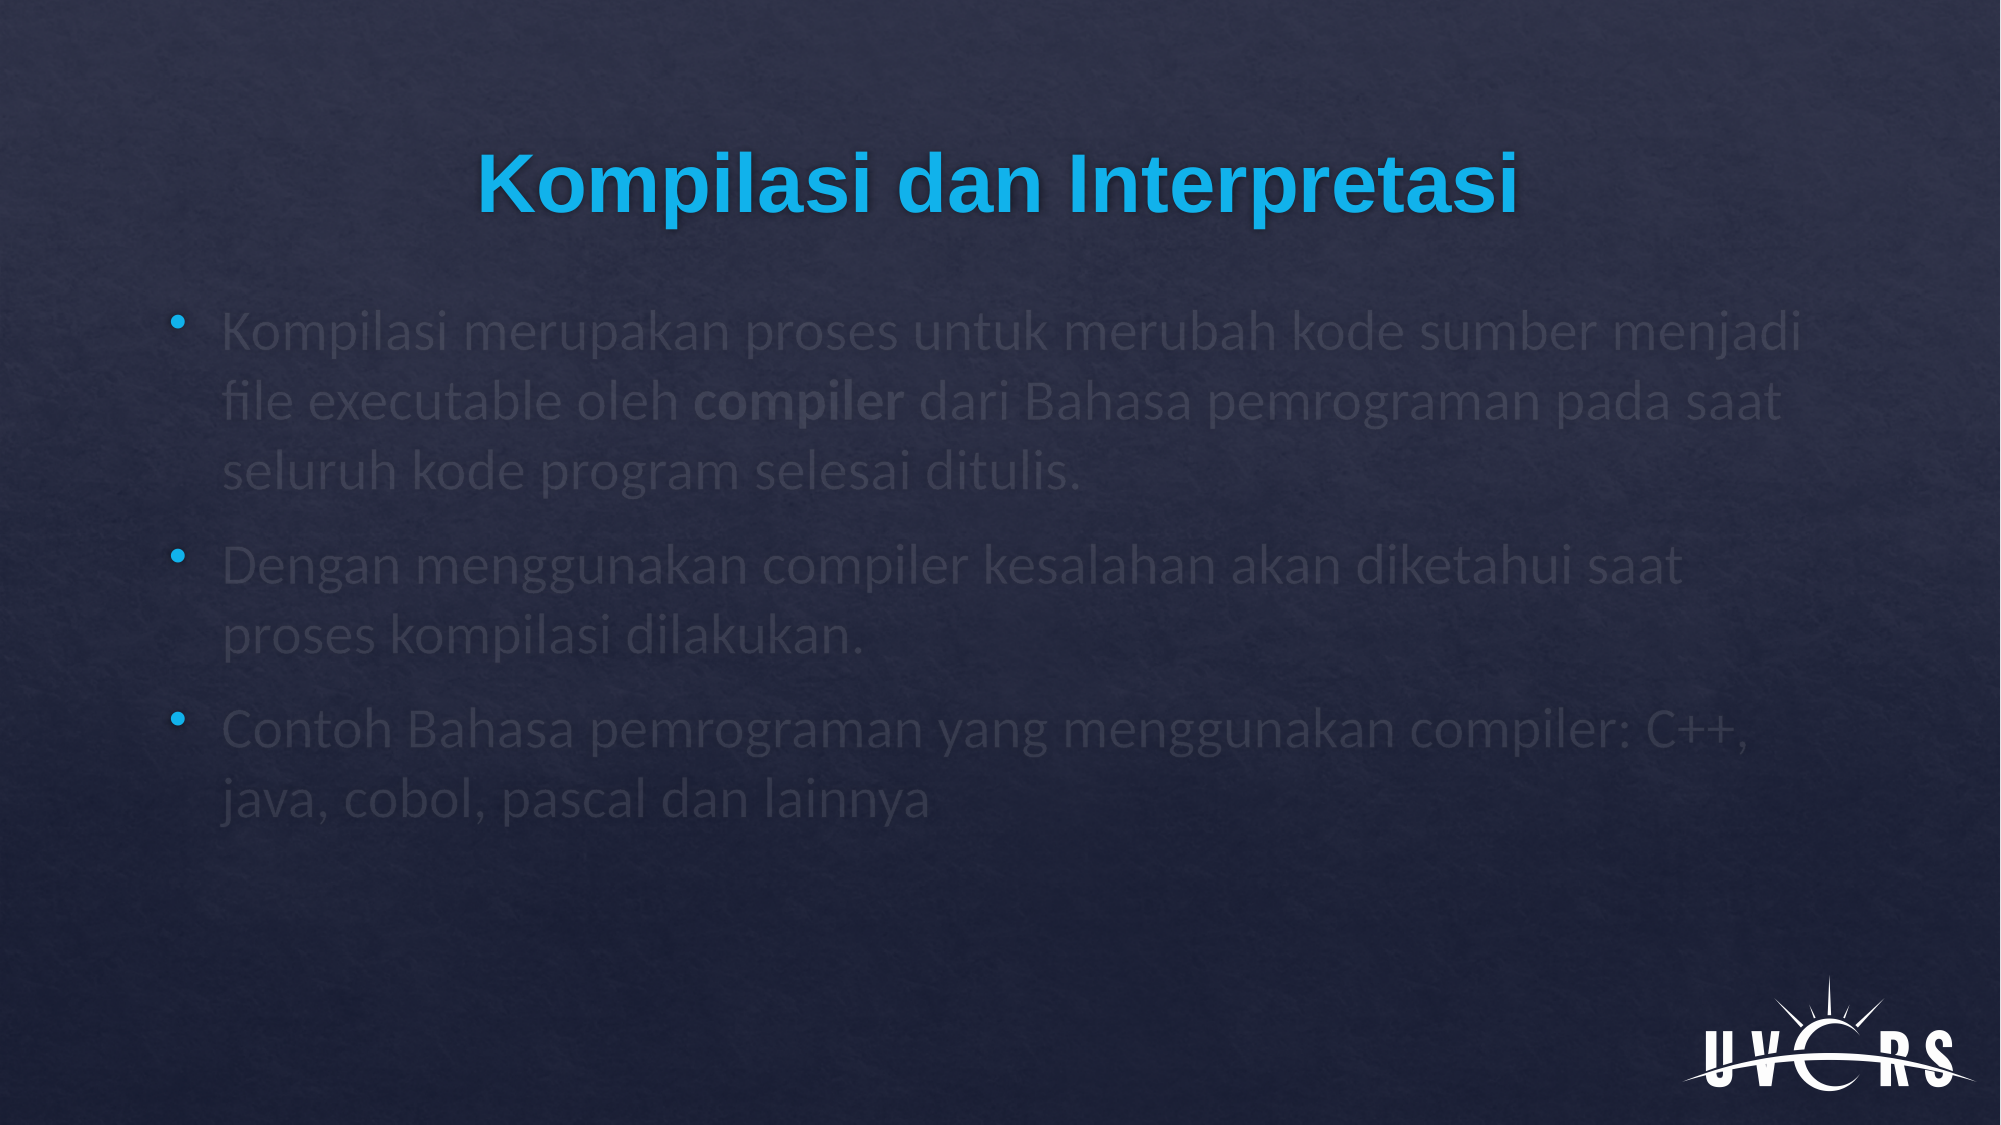

# Kompilasi dan Interpretasi
Kompilasi merupakan proses untuk merubah kode sumber menjadi file executable oleh compiler dari Bahasa pemrograman pada saat seluruh kode program selesai ditulis.
Dengan menggunakan compiler kesalahan akan diketahui saat proses kompilasi dilakukan.
Contoh Bahasa pemrograman yang menggunakan compiler: C++, java, cobol, pascal dan lainnya